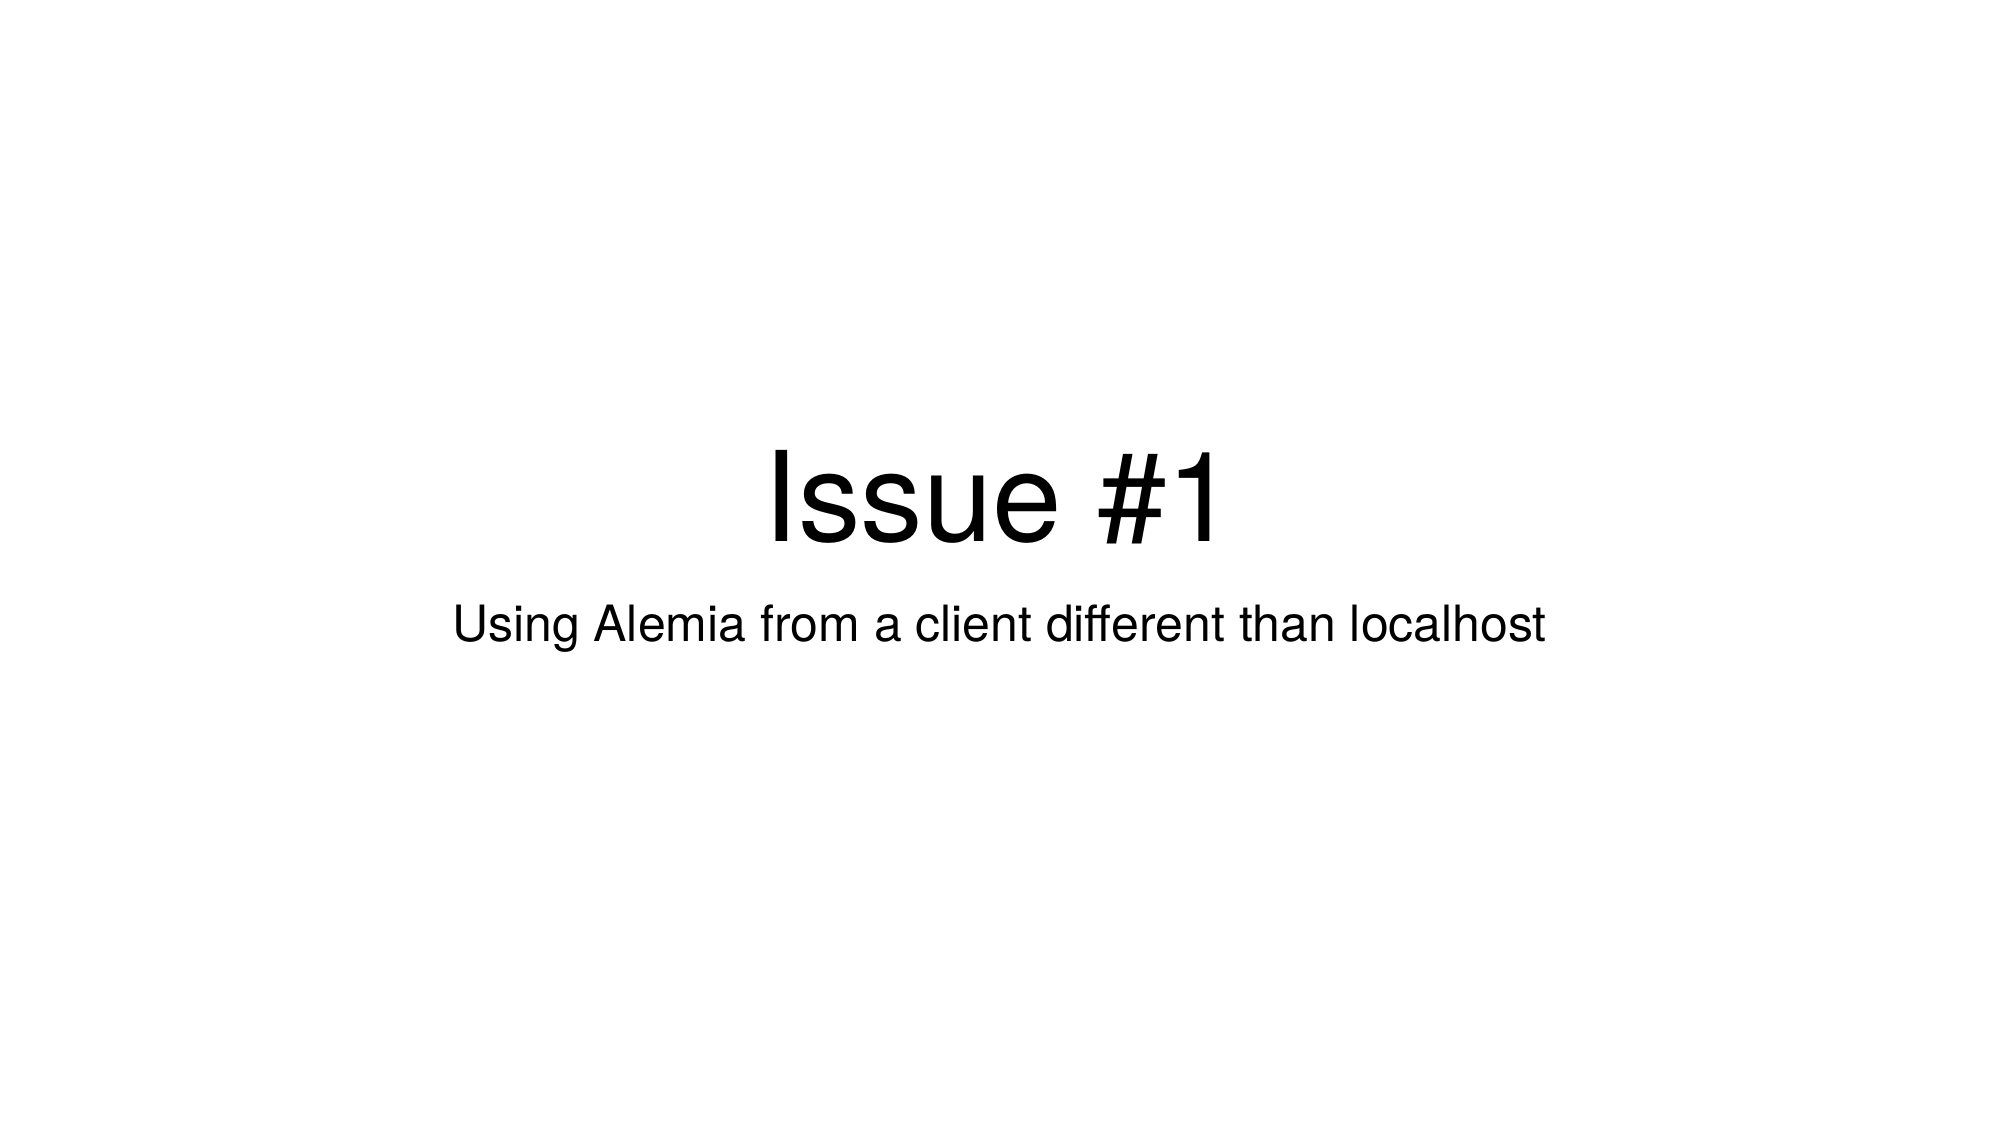

# Issue #1
Using Alemia from a client different than localhost